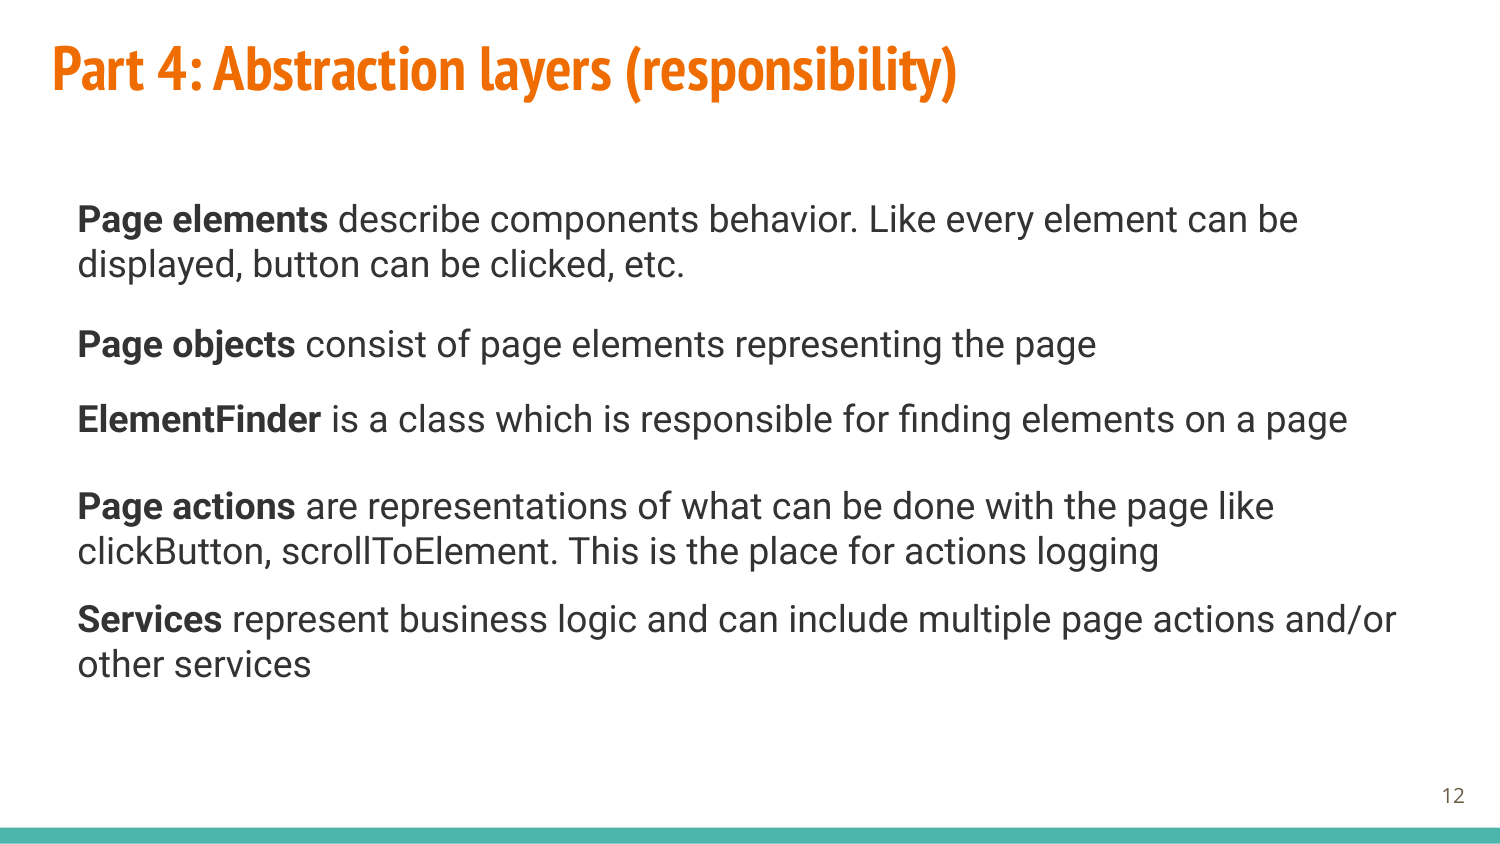

# Part 4: Abstraction layers (responsibility)
Page elements describe components behavior. Like every element can be displayed, button can be clicked, etc.
Page objects consist of page elements representing the page
ElementFinder is a class which is responsible for finding elements on a page
Page actions are representations of what can be done with the page like clickButton, scrollToElement. This is the place for actions logging
Services represent business logic and can include multiple page actions and/or other services
12